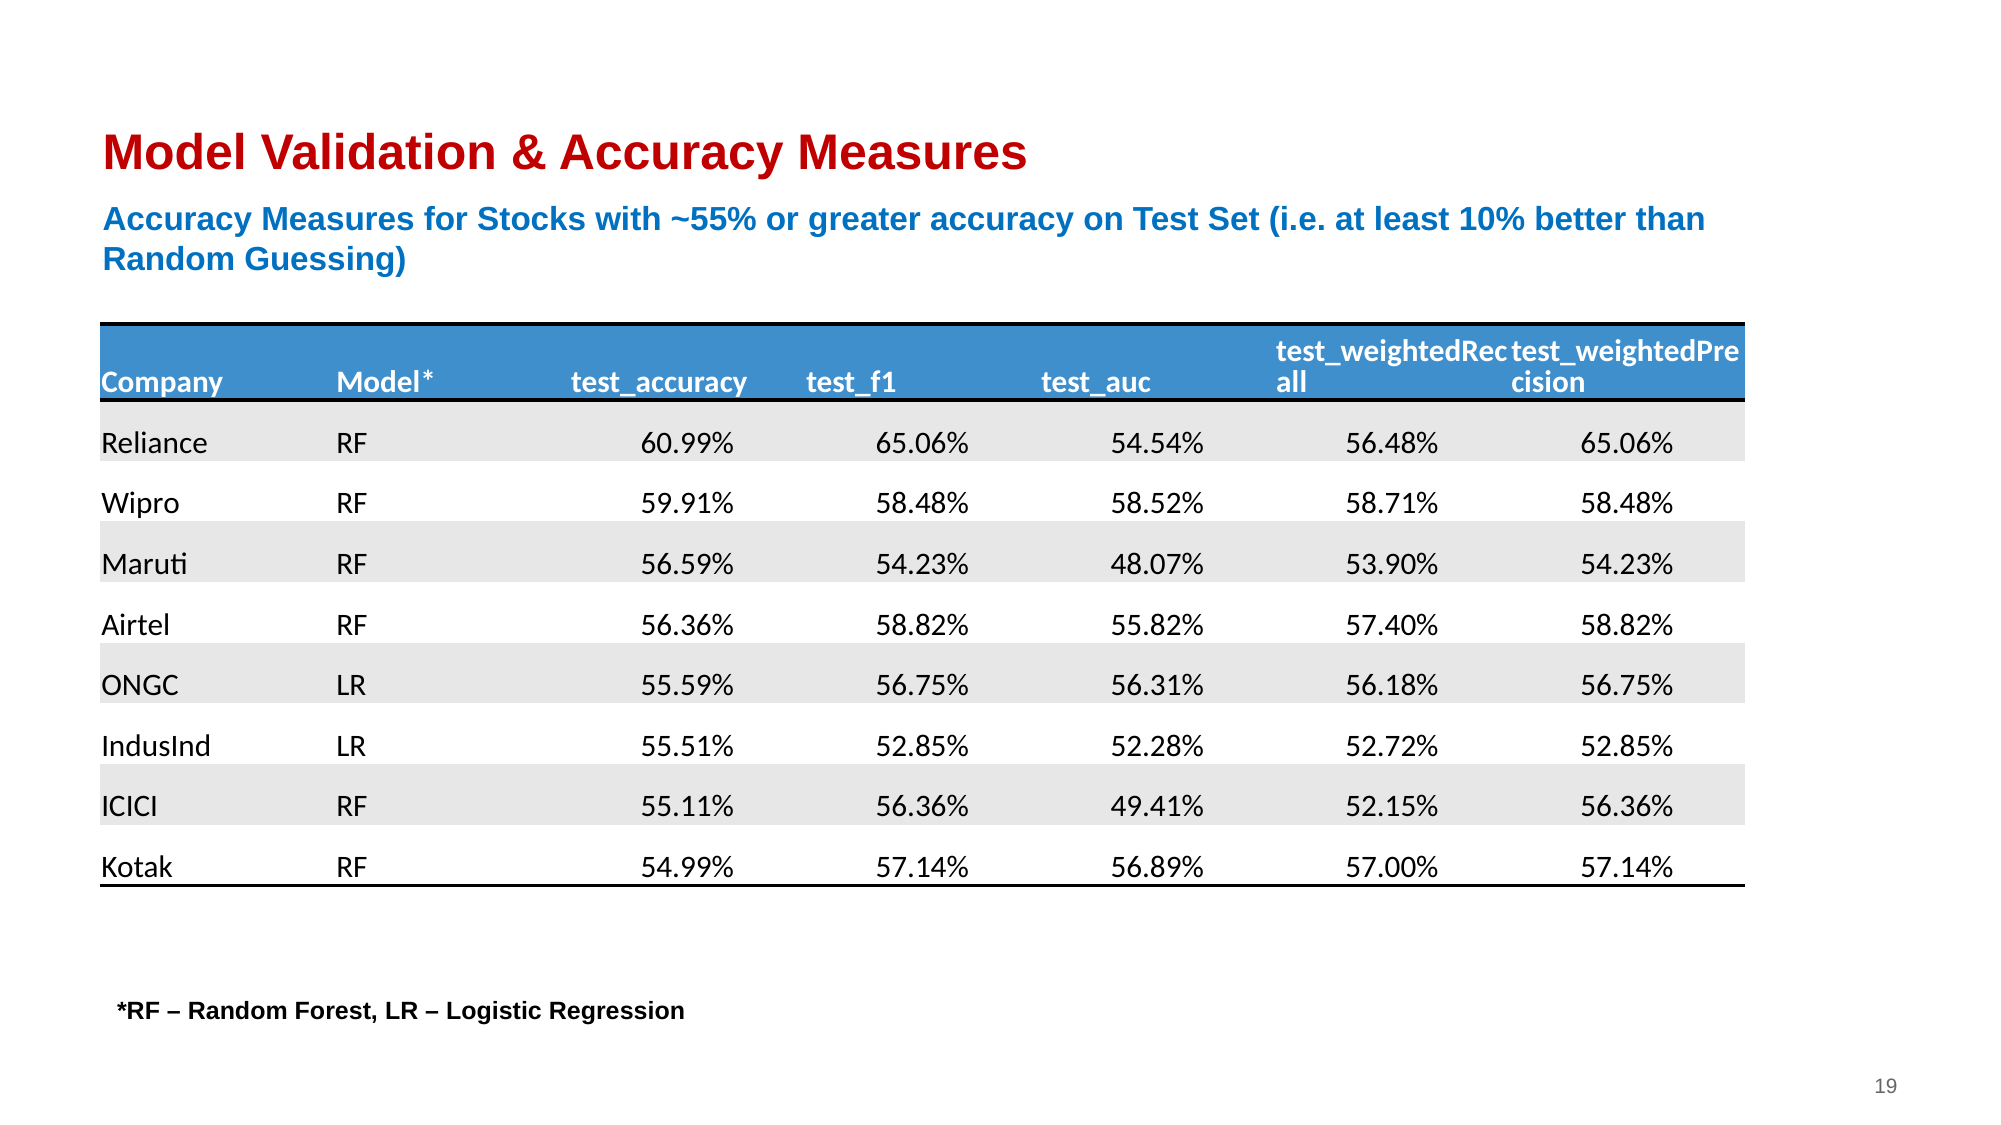

# Model Validation & Accuracy Measures
Accuracy Measures for Stocks with ~55% or greater accuracy on Test Set (i.e. at least 10% better than Random Guessing)
| Company | Model\* | test\_accuracy | test\_f1 | test\_auc | test\_weightedRecall | test\_weightedPrecision |
| --- | --- | --- | --- | --- | --- | --- |
| Reliance | RF | 60.99% | 65.06% | 54.54% | 56.48% | 65.06% |
| Wipro | RF | 59.91% | 58.48% | 58.52% | 58.71% | 58.48% |
| Maruti | RF | 56.59% | 54.23% | 48.07% | 53.90% | 54.23% |
| Airtel | RF | 56.36% | 58.82% | 55.82% | 57.40% | 58.82% |
| ONGC | LR | 55.59% | 56.75% | 56.31% | 56.18% | 56.75% |
| IndusInd | LR | 55.51% | 52.85% | 52.28% | 52.72% | 52.85% |
| ICICI | RF | 55.11% | 56.36% | 49.41% | 52.15% | 56.36% |
| Kotak | RF | 54.99% | 57.14% | 56.89% | 57.00% | 57.14% |
*RF – Random Forest, LR – Logistic Regression
19